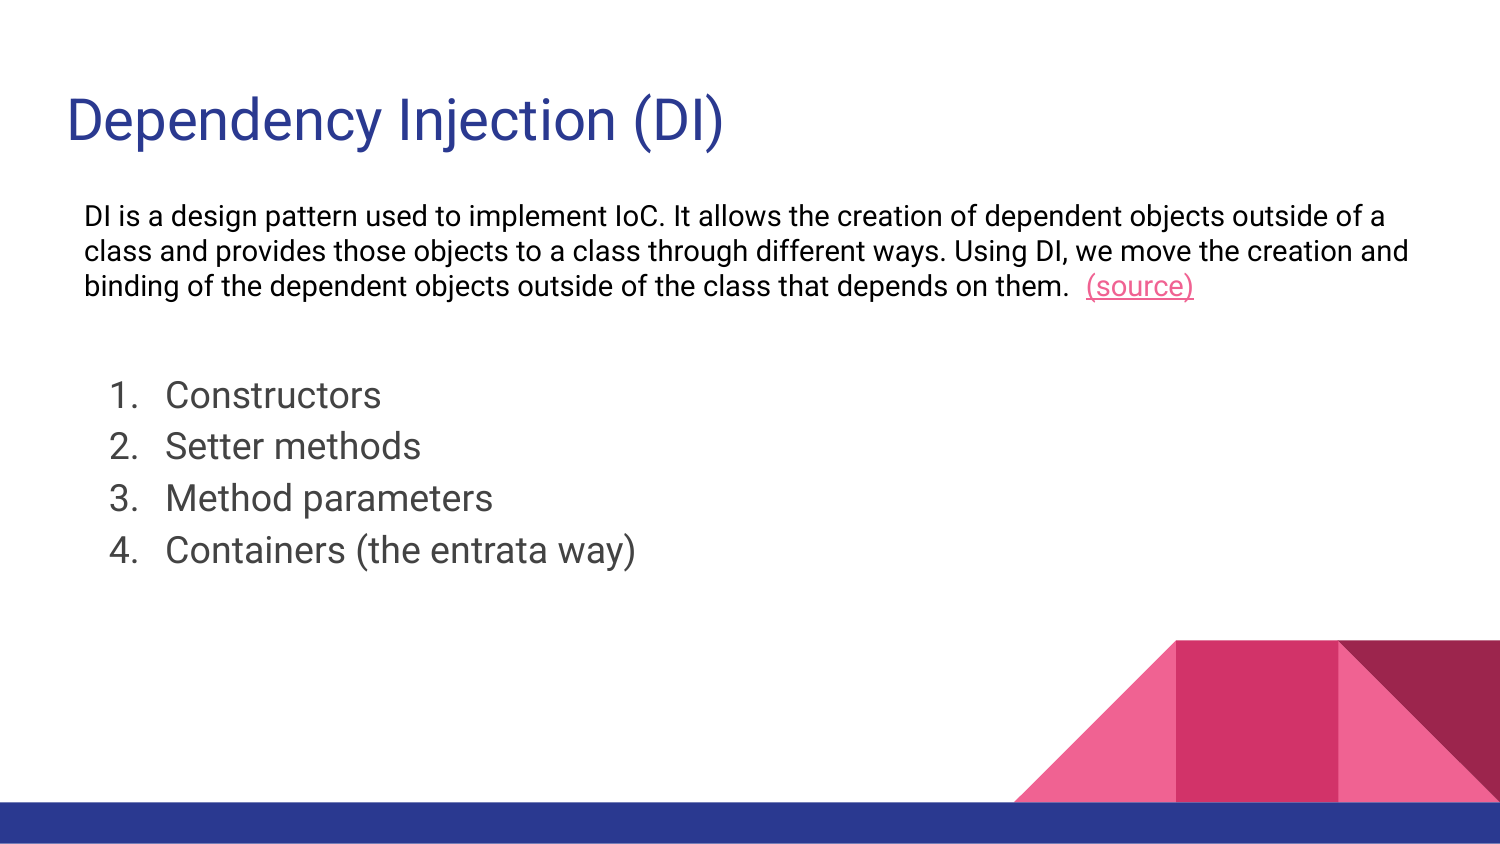

# Dependency Injection (DI)
DI is a design pattern used to implement IoC. It allows the creation of dependent objects outside of a class and provides those objects to a class through different ways. Using DI, we move the creation and binding of the dependent objects outside of the class that depends on them.  (source)

Constructors
Setter methods
Method parameters
Containers (the entrata way)